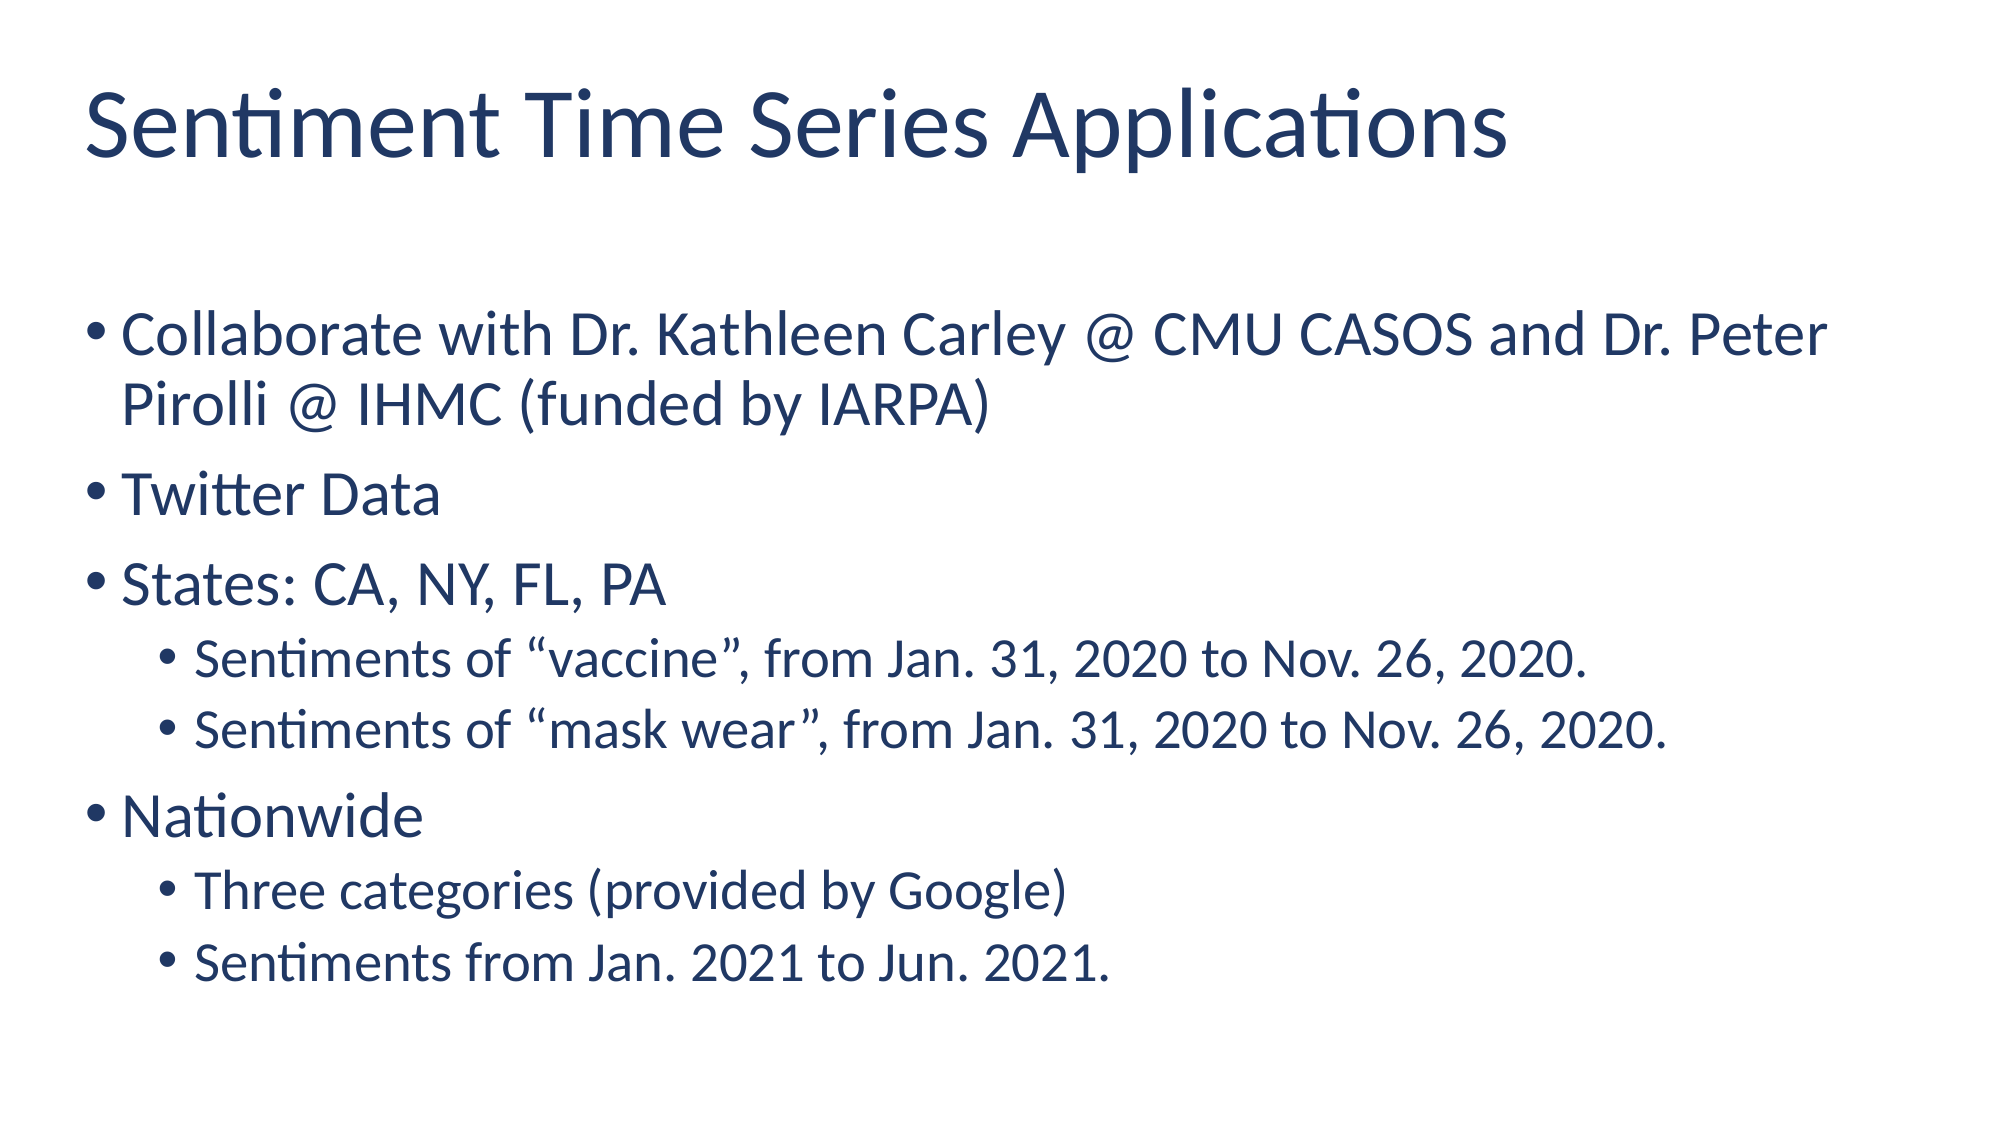

Sentiment Time Series Applications
Collaborate with Dr. Kathleen Carley @ CMU CASOS and Dr. Peter Pirolli @ IHMC (funded by IARPA)
Twitter Data
States: CA, NY, FL, PA
Sentiments of “vaccine”, from Jan. 31, 2020 to Nov. 26, 2020.
Sentiments of “mask wear”, from Jan. 31, 2020 to Nov. 26, 2020.
Nationwide
Three categories (provided by Google)
Sentiments from Jan. 2021 to Jun. 2021.